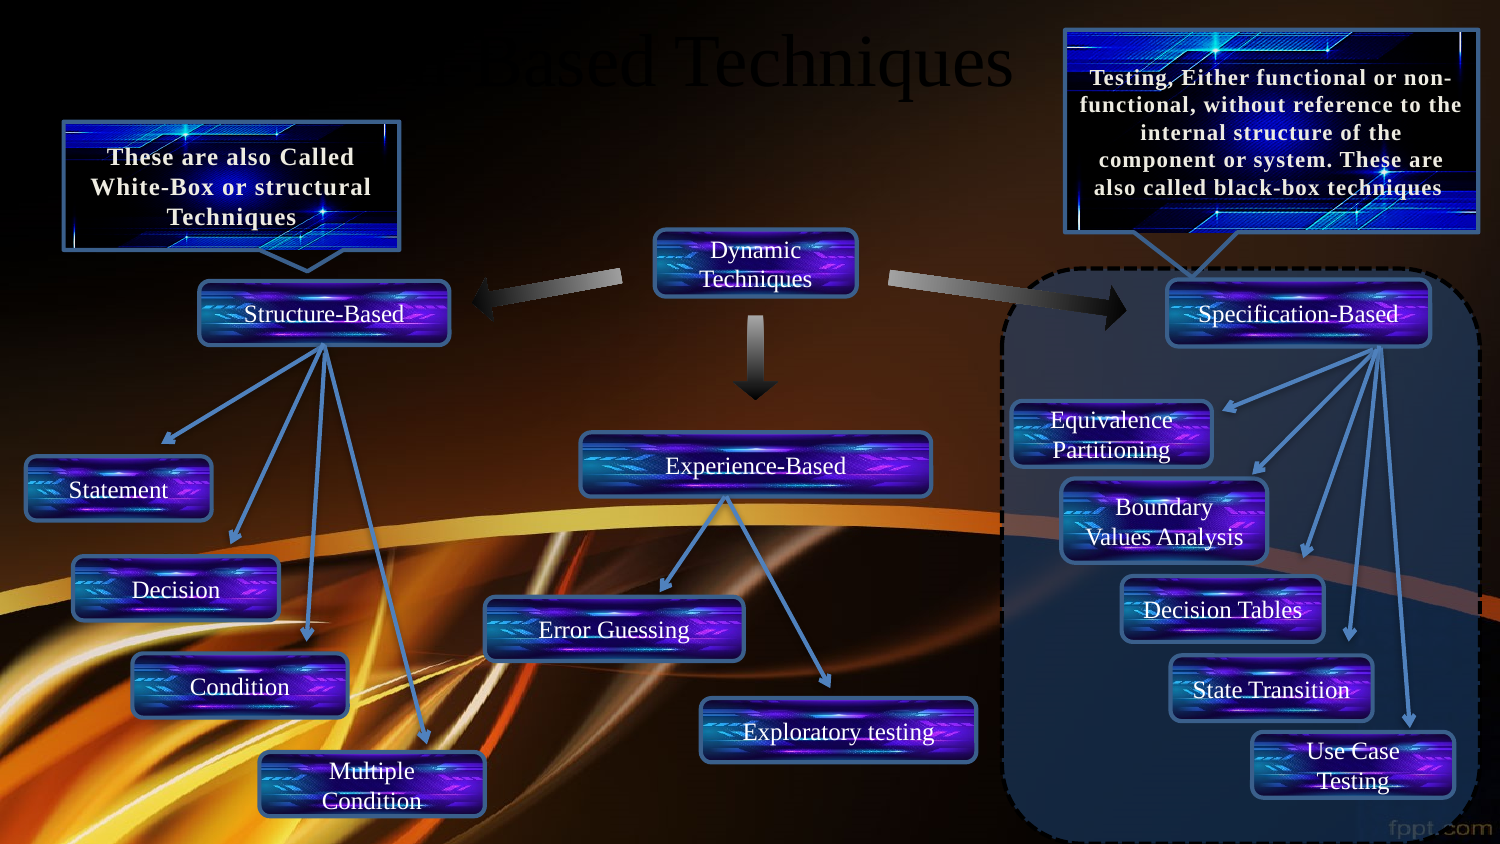

Specification-Based Techniques
Testing, Either functional or non-functional, without reference to the internal structure of the component or system. These are also called black-box techniques
These are also Called White-Box or structural Techniques

Dynamic Techniques

Specification-Based
Structure-Based

Equivalence Partitioning
Experience-Based
Statement
Boundary Values Analysis
Decision
Decision Tables
Error Guessing
Condition
State Transition
Exploratory testing
Use Case Testing
Multiple Condition